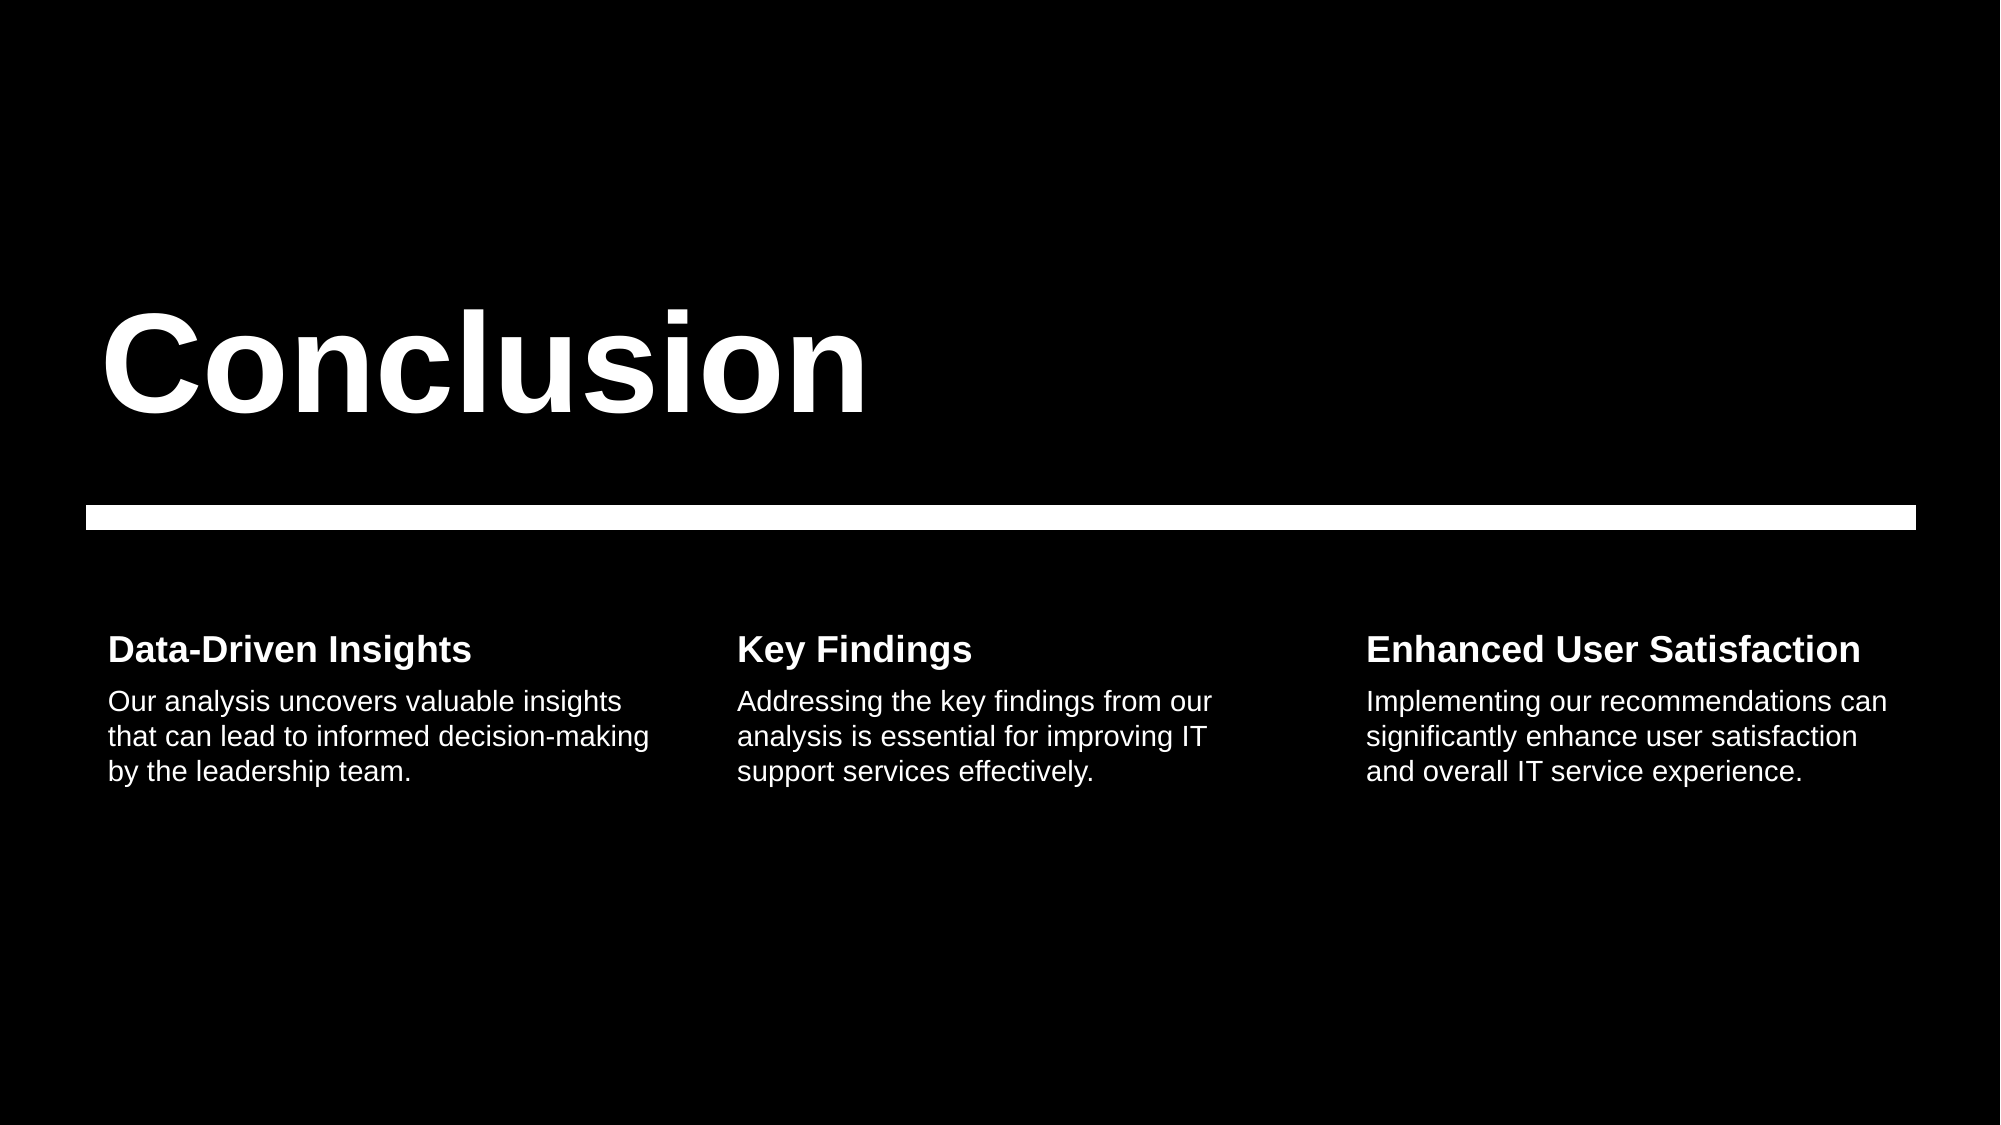

# Conclusion

Data-Driven Insights
Our analysis uncovers valuable insights that can lead to informed decision-making by the leadership team.
Key Findings
Addressing the key findings from our analysis is essential for improving IT support services effectively.
Enhanced User Satisfaction
Implementing our recommendations can significantly enhance user satisfaction and overall IT service experience.
26